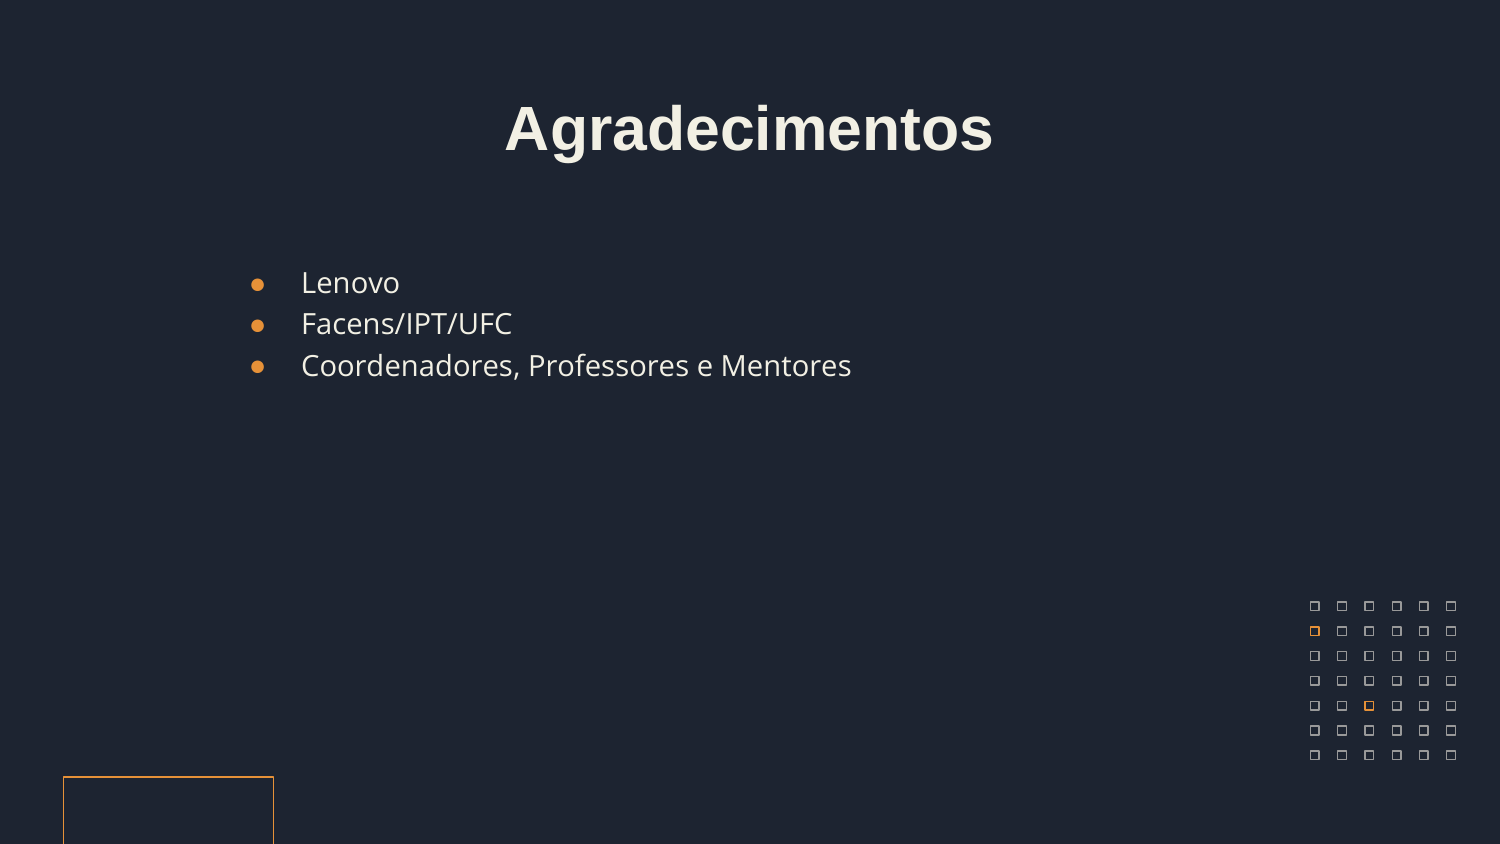

# Agradecimentos
Lenovo
Facens/IPT/UFC
Coordenadores, Professores e Mentores